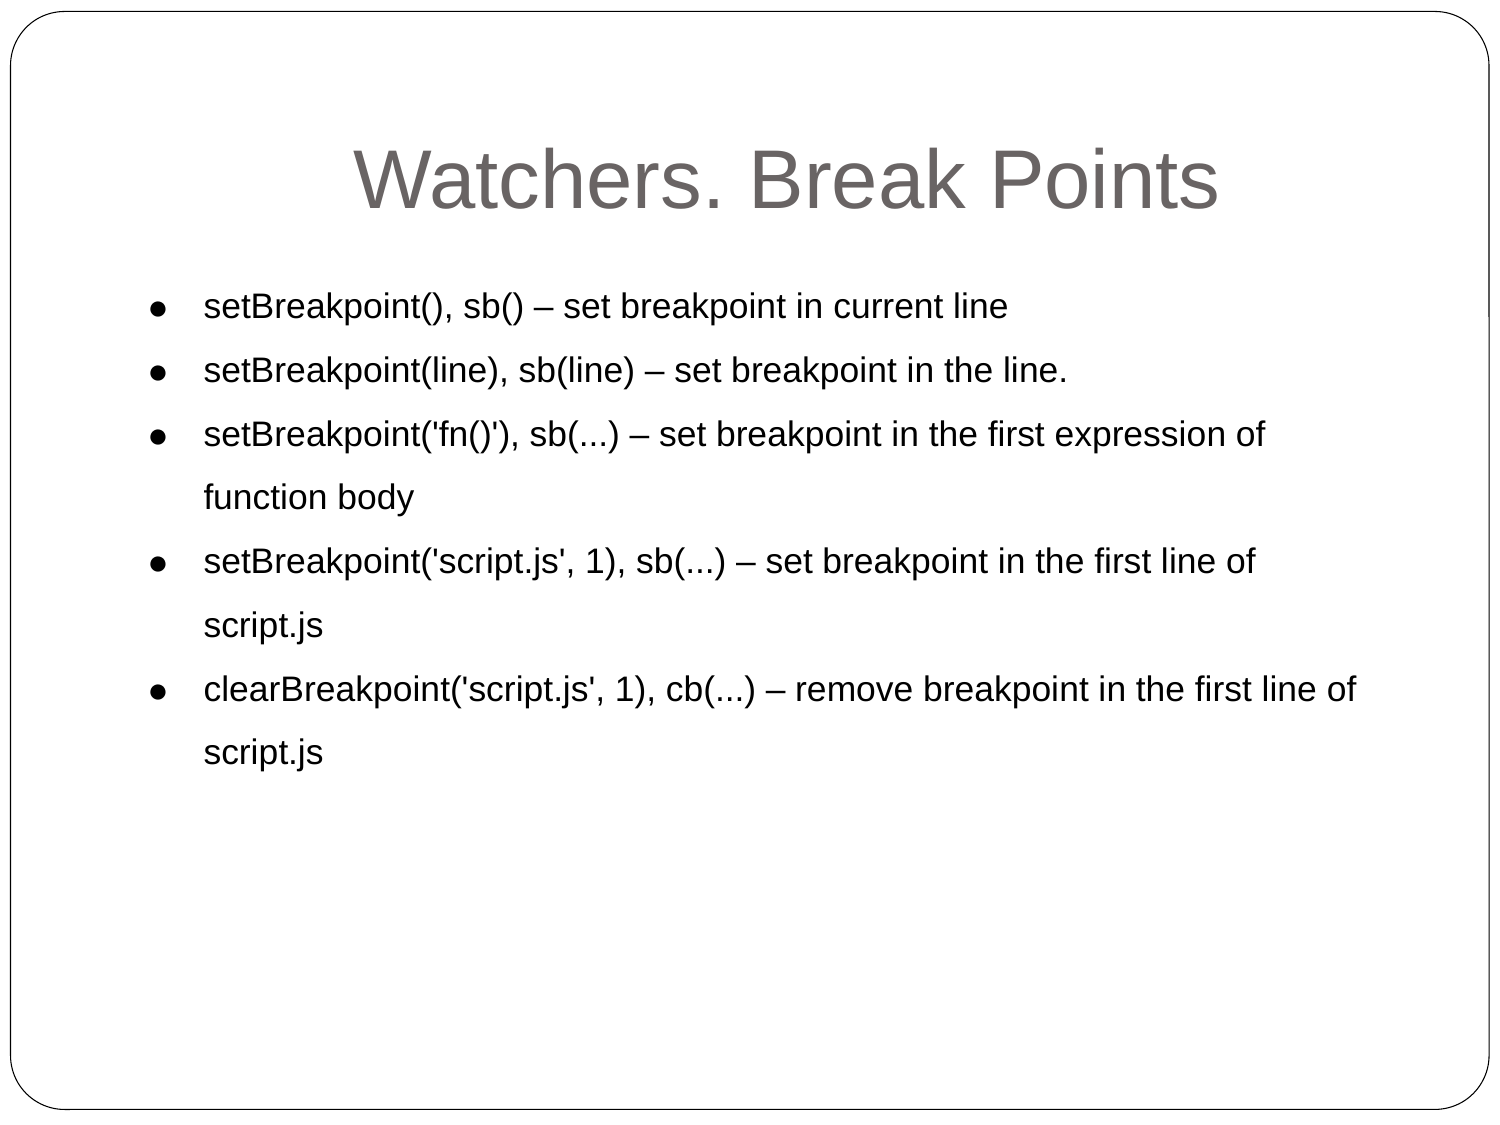

# Watchers. Break Points
setBreakpoint(), sb() – set breakpoint in current line
setBreakpoint(line), sb(line) – set breakpoint in the line.
setBreakpoint('fn()'), sb(...) – set breakpoint in the first expression of function body
setBreakpoint('script.js', 1), sb(...) – set breakpoint in the first line of script.js
clearBreakpoint('script.js', 1), cb(...) – remove breakpoint in the first line of script.js